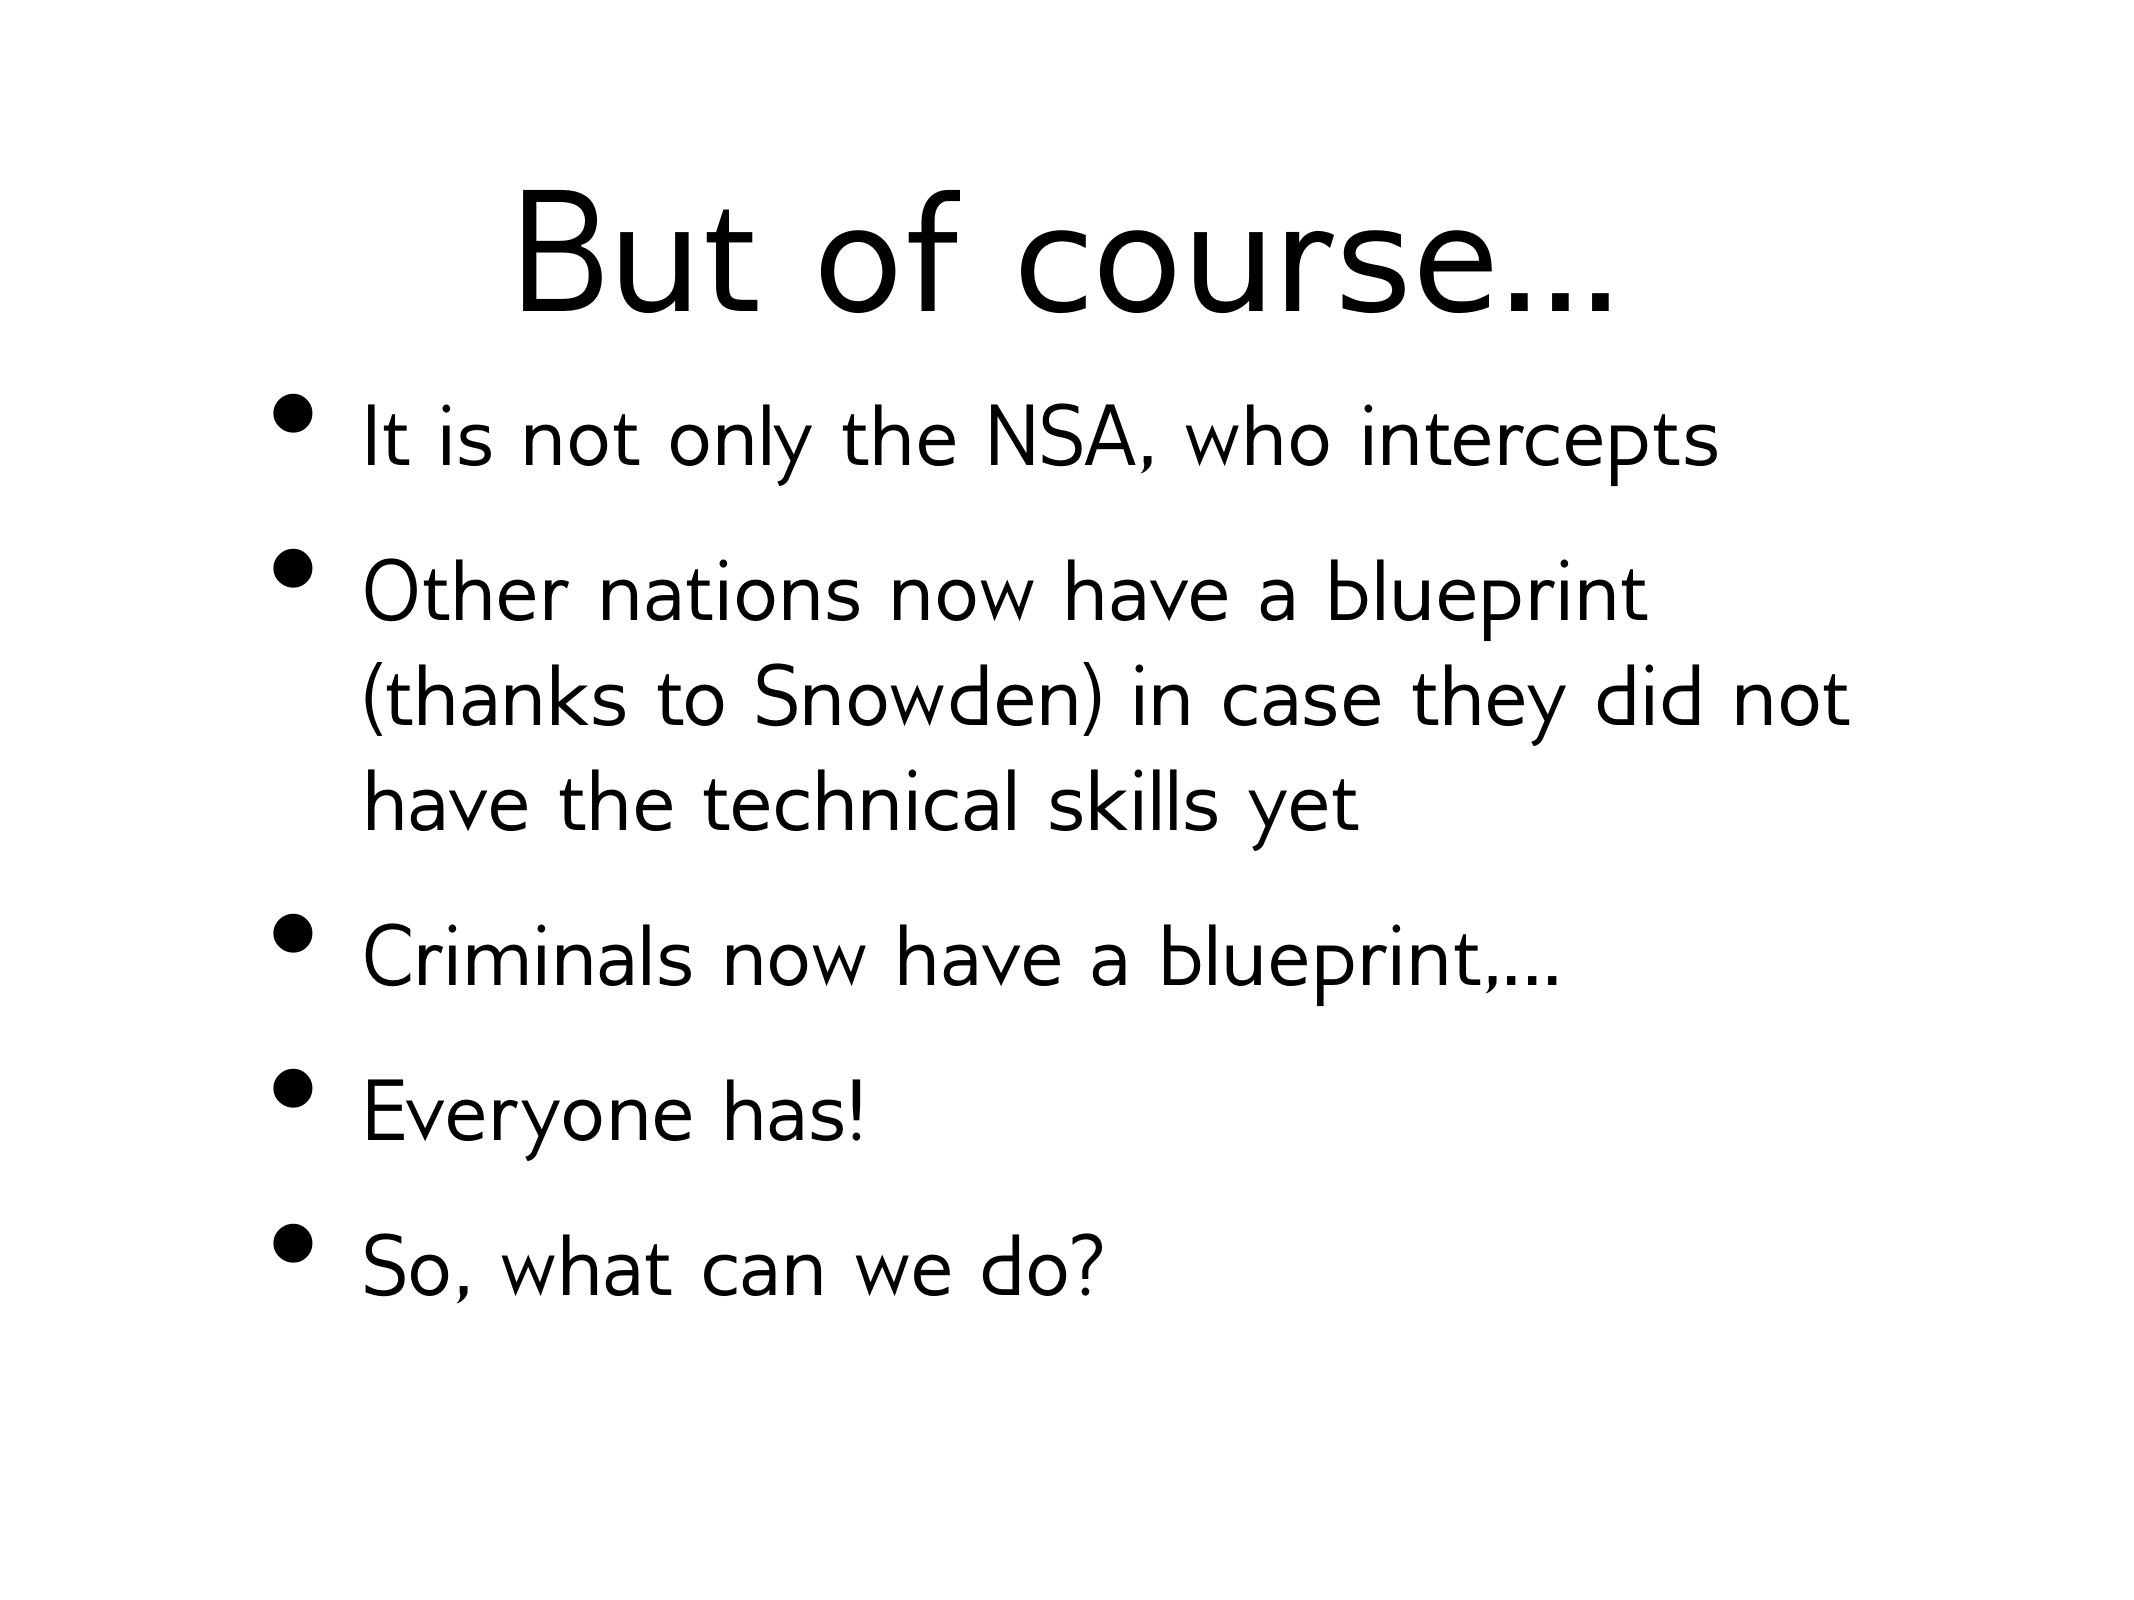

# But of course...
It is not only the NSA, who intercepts
Other nations now have a blueprint (thanks to Snowden) in case they did not have the technical skills yet
Criminals now have a blueprint,...
Everyone has!
So, what can we do?